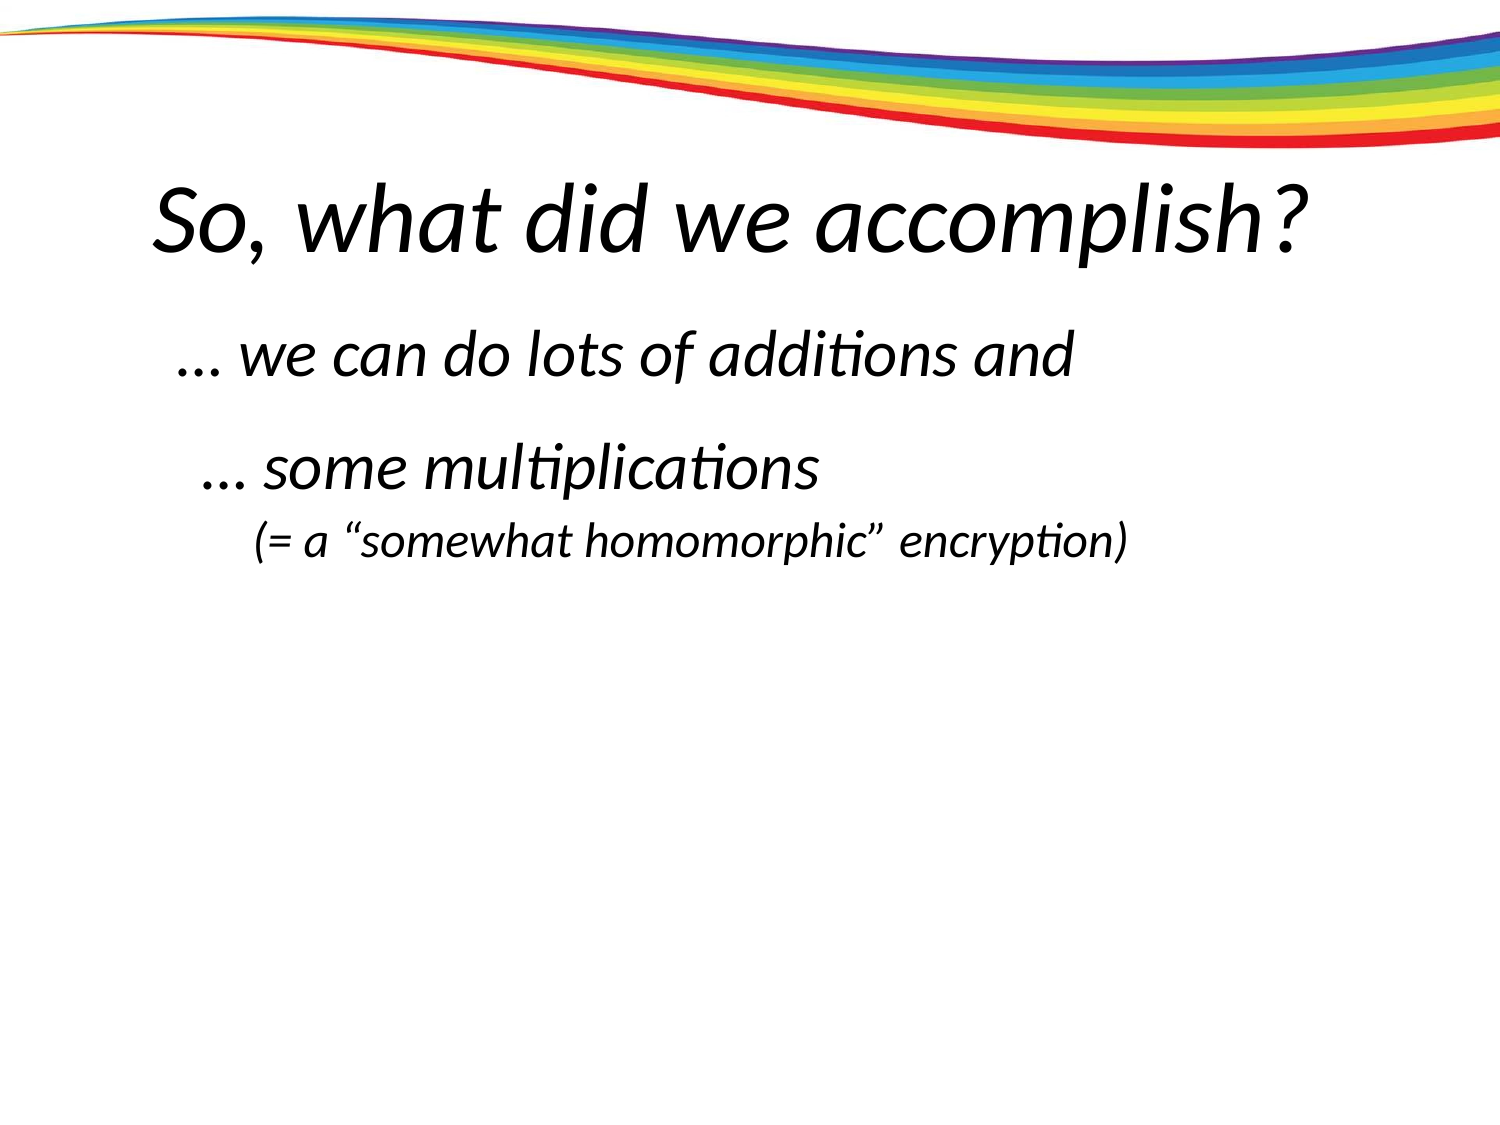

So, what did we accomplish?
… we can do lots of additions and
… some multiplications
(= a “somewhat homomorphic” encryption)